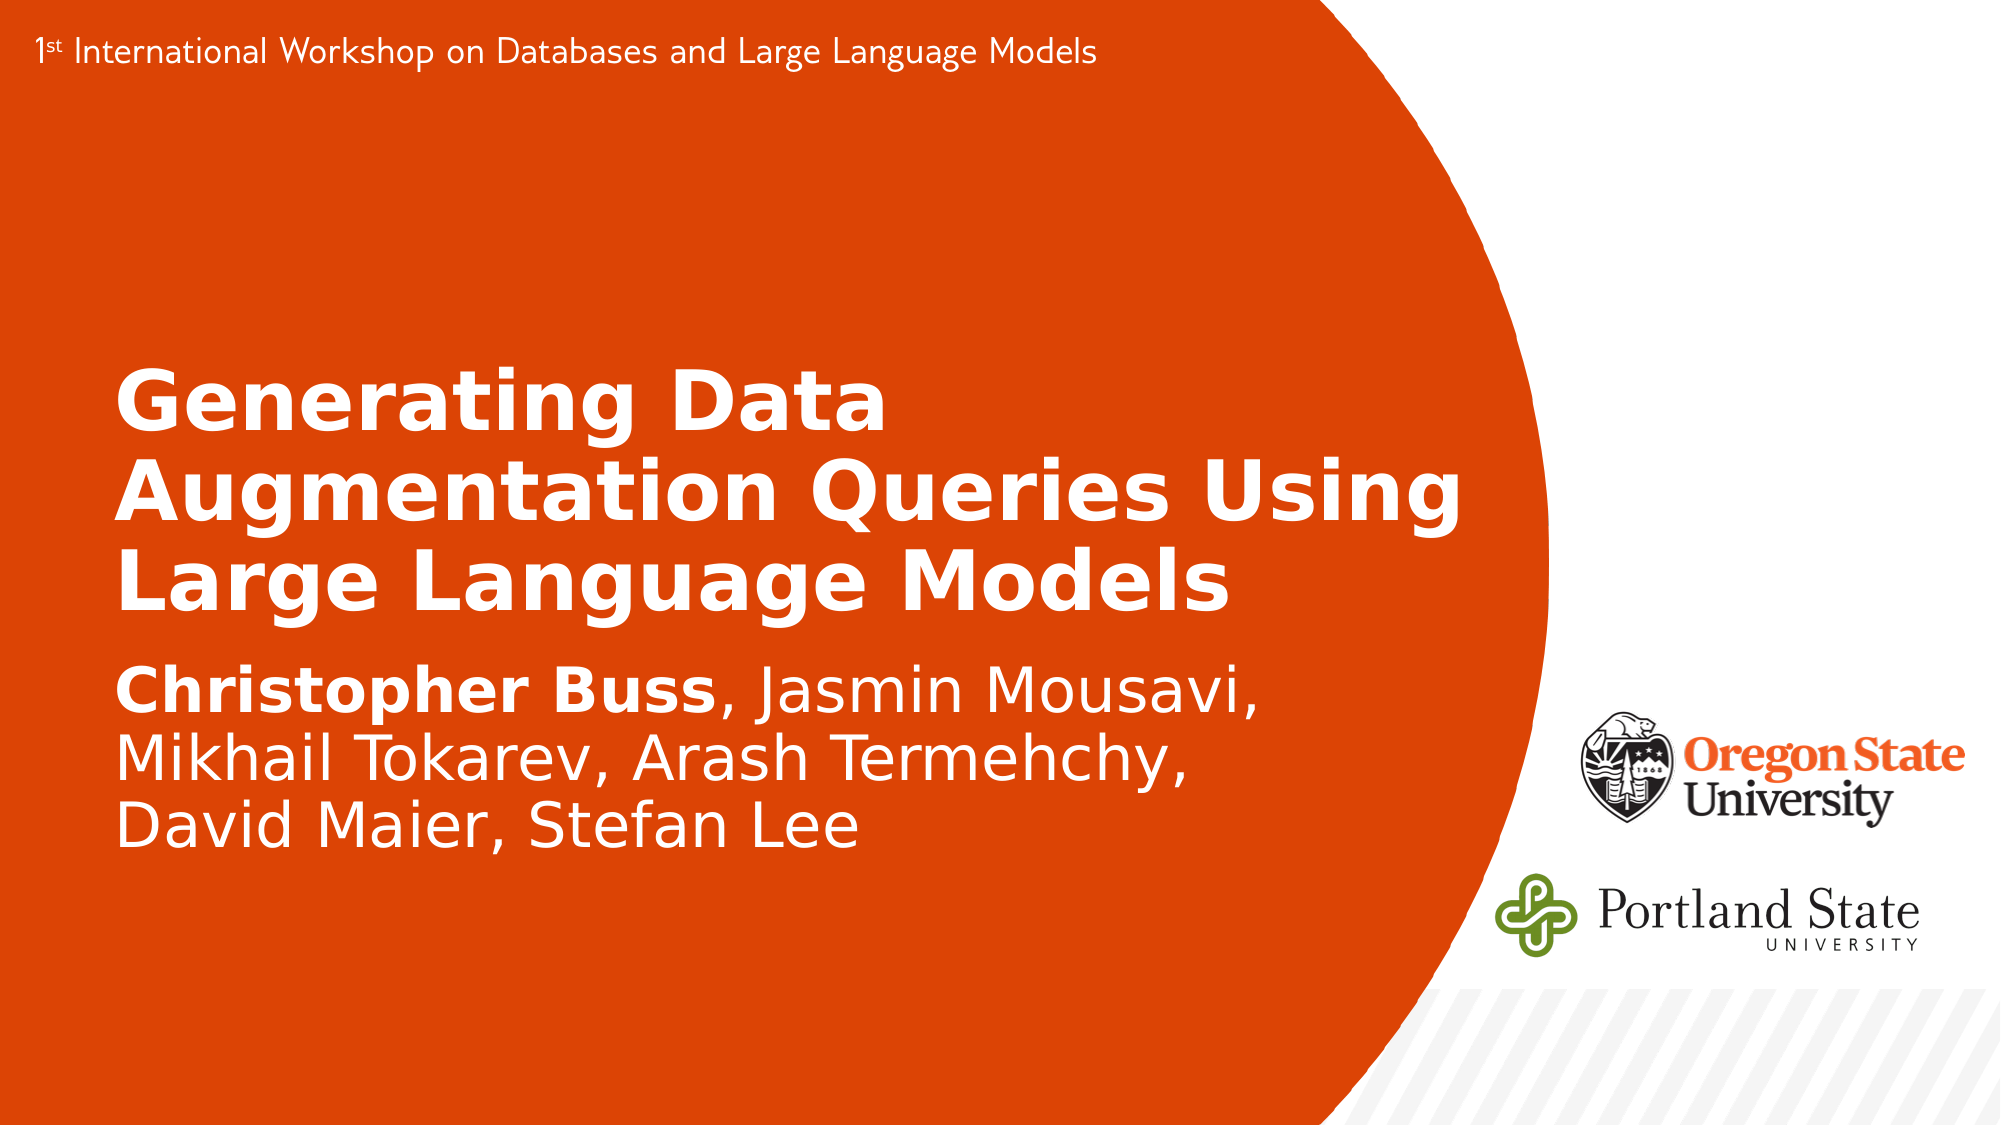

1st International Workshop on Databases and Large Language Models
# Generating Data Augmentation Queries Using Large Language Models
Christopher Buss, Jasmin Mousavi, Mikhail Tokarev, Arash Termehchy, David Maier, Stefan Lee